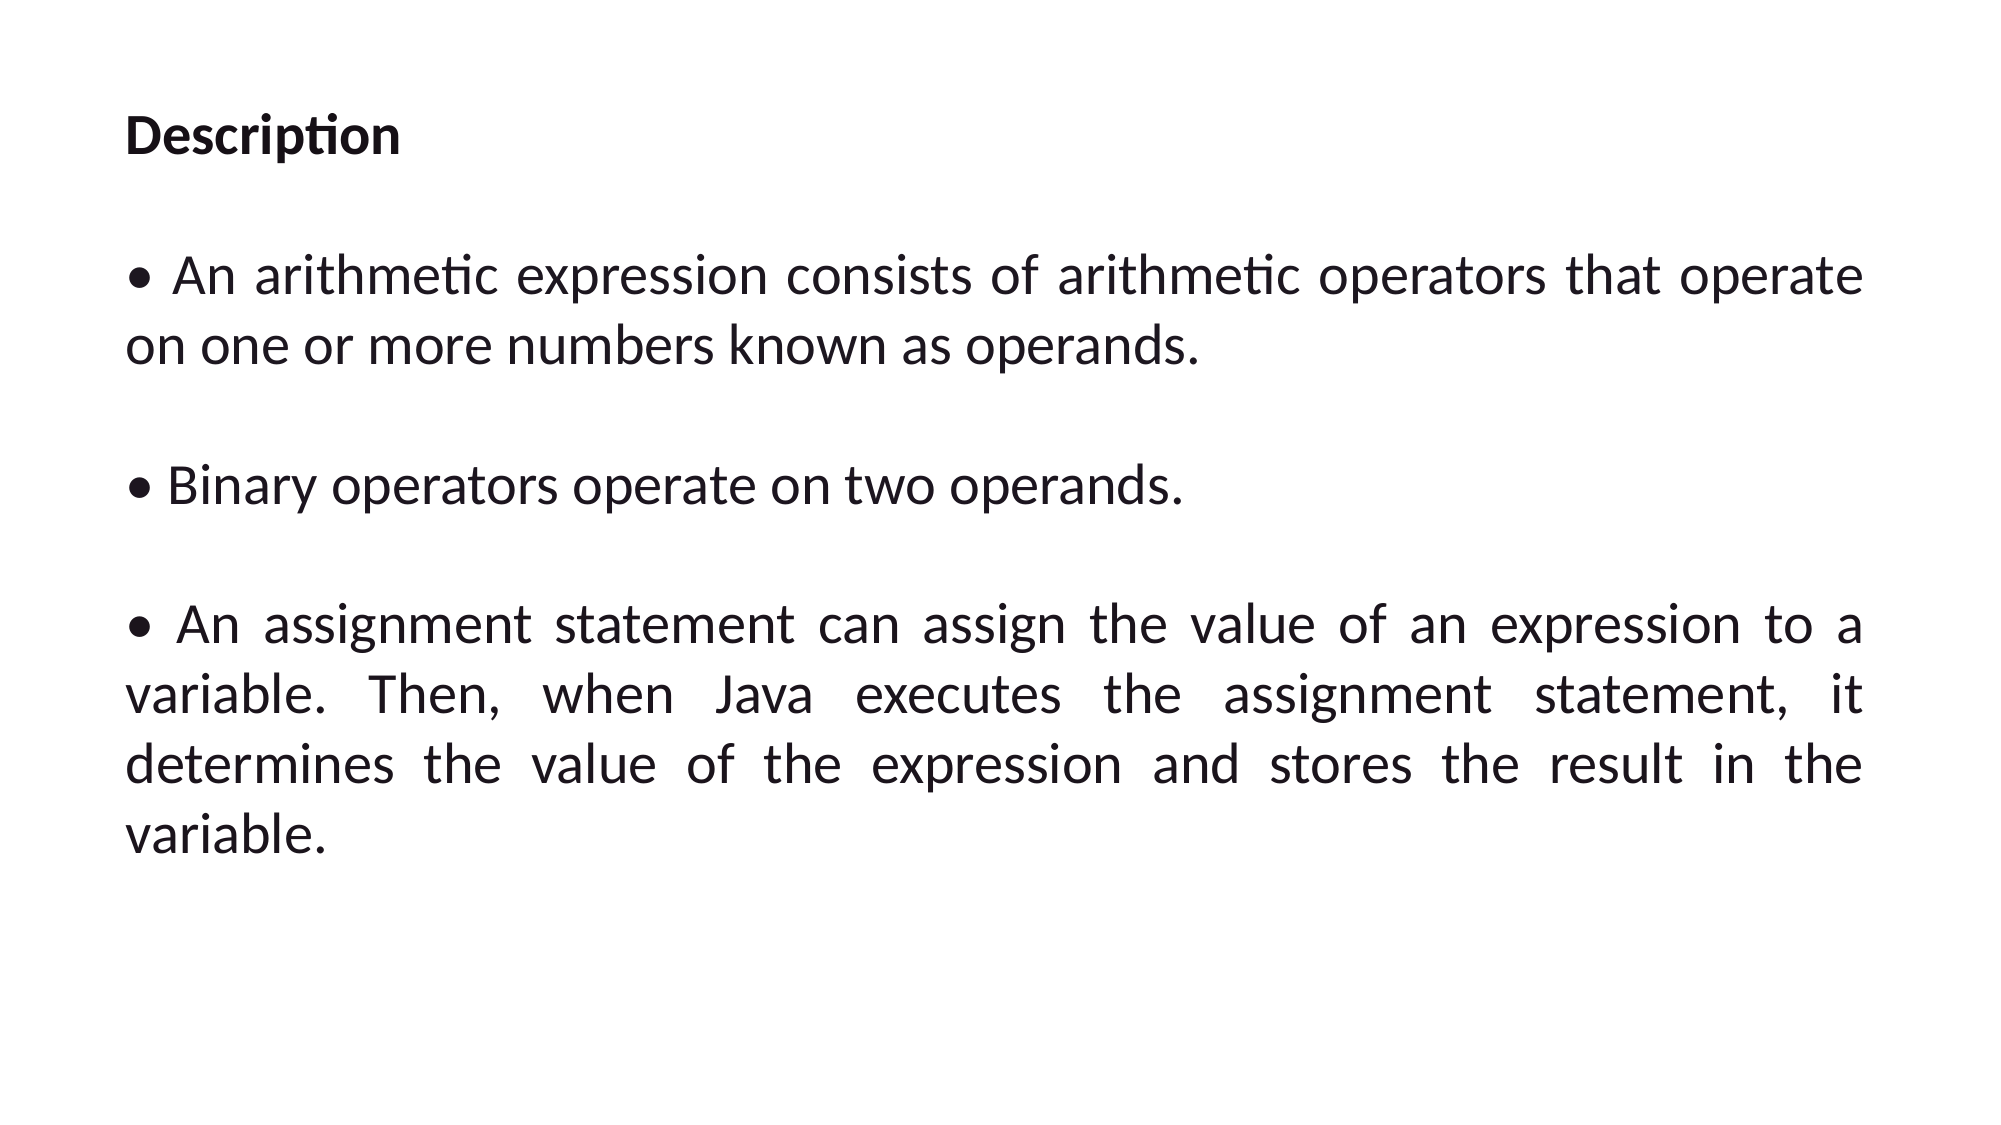

Description

• An arithmetic expression consists of arithmetic operators that operate on one or more numbers known as operands.

• Binary operators operate on two operands.

• An assignment statement can assign the value of an expression to a variable. Then, when Java executes the assignment statement, it determines the value of the expression and stores the result in the variable.